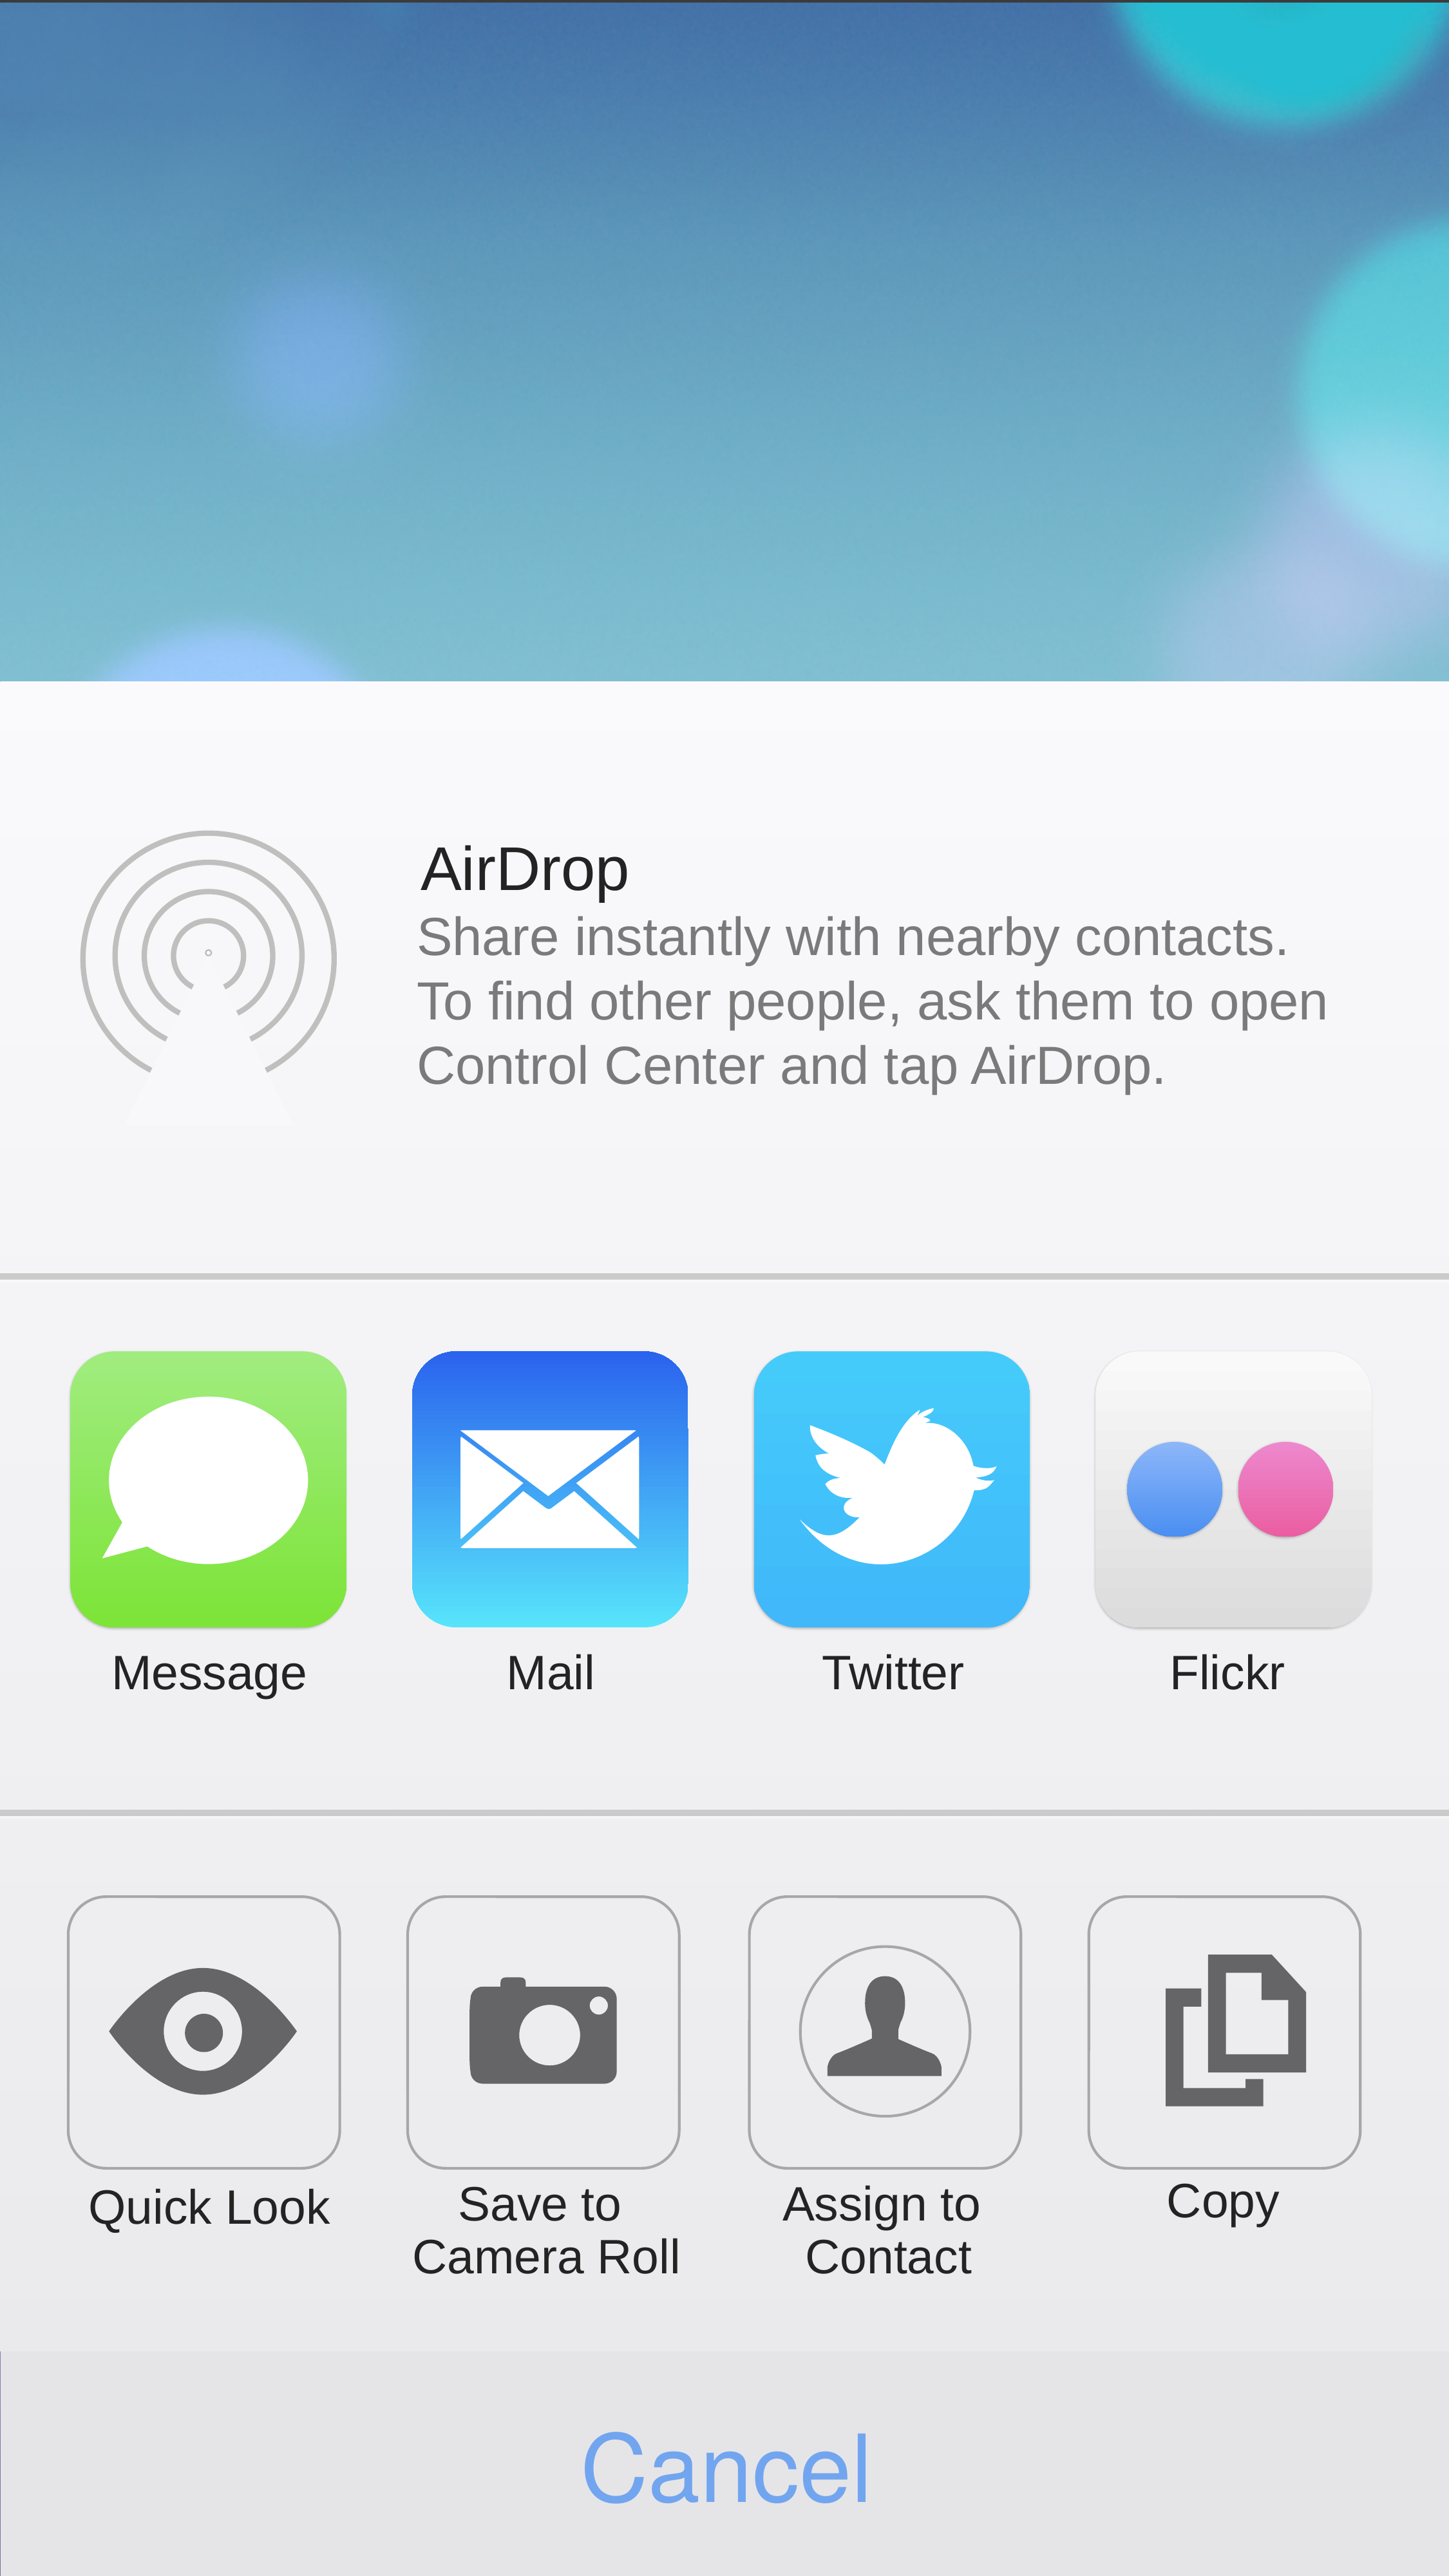

AirDrop

Share instantly with nearby contacts.
To find other people, ask them to open
Control Center and tap AirDrop.

Message
Mail
Twitter
Flickr

Save to
Camera Roll
Assign to
Contact
Copy
Quick Look

Cancel